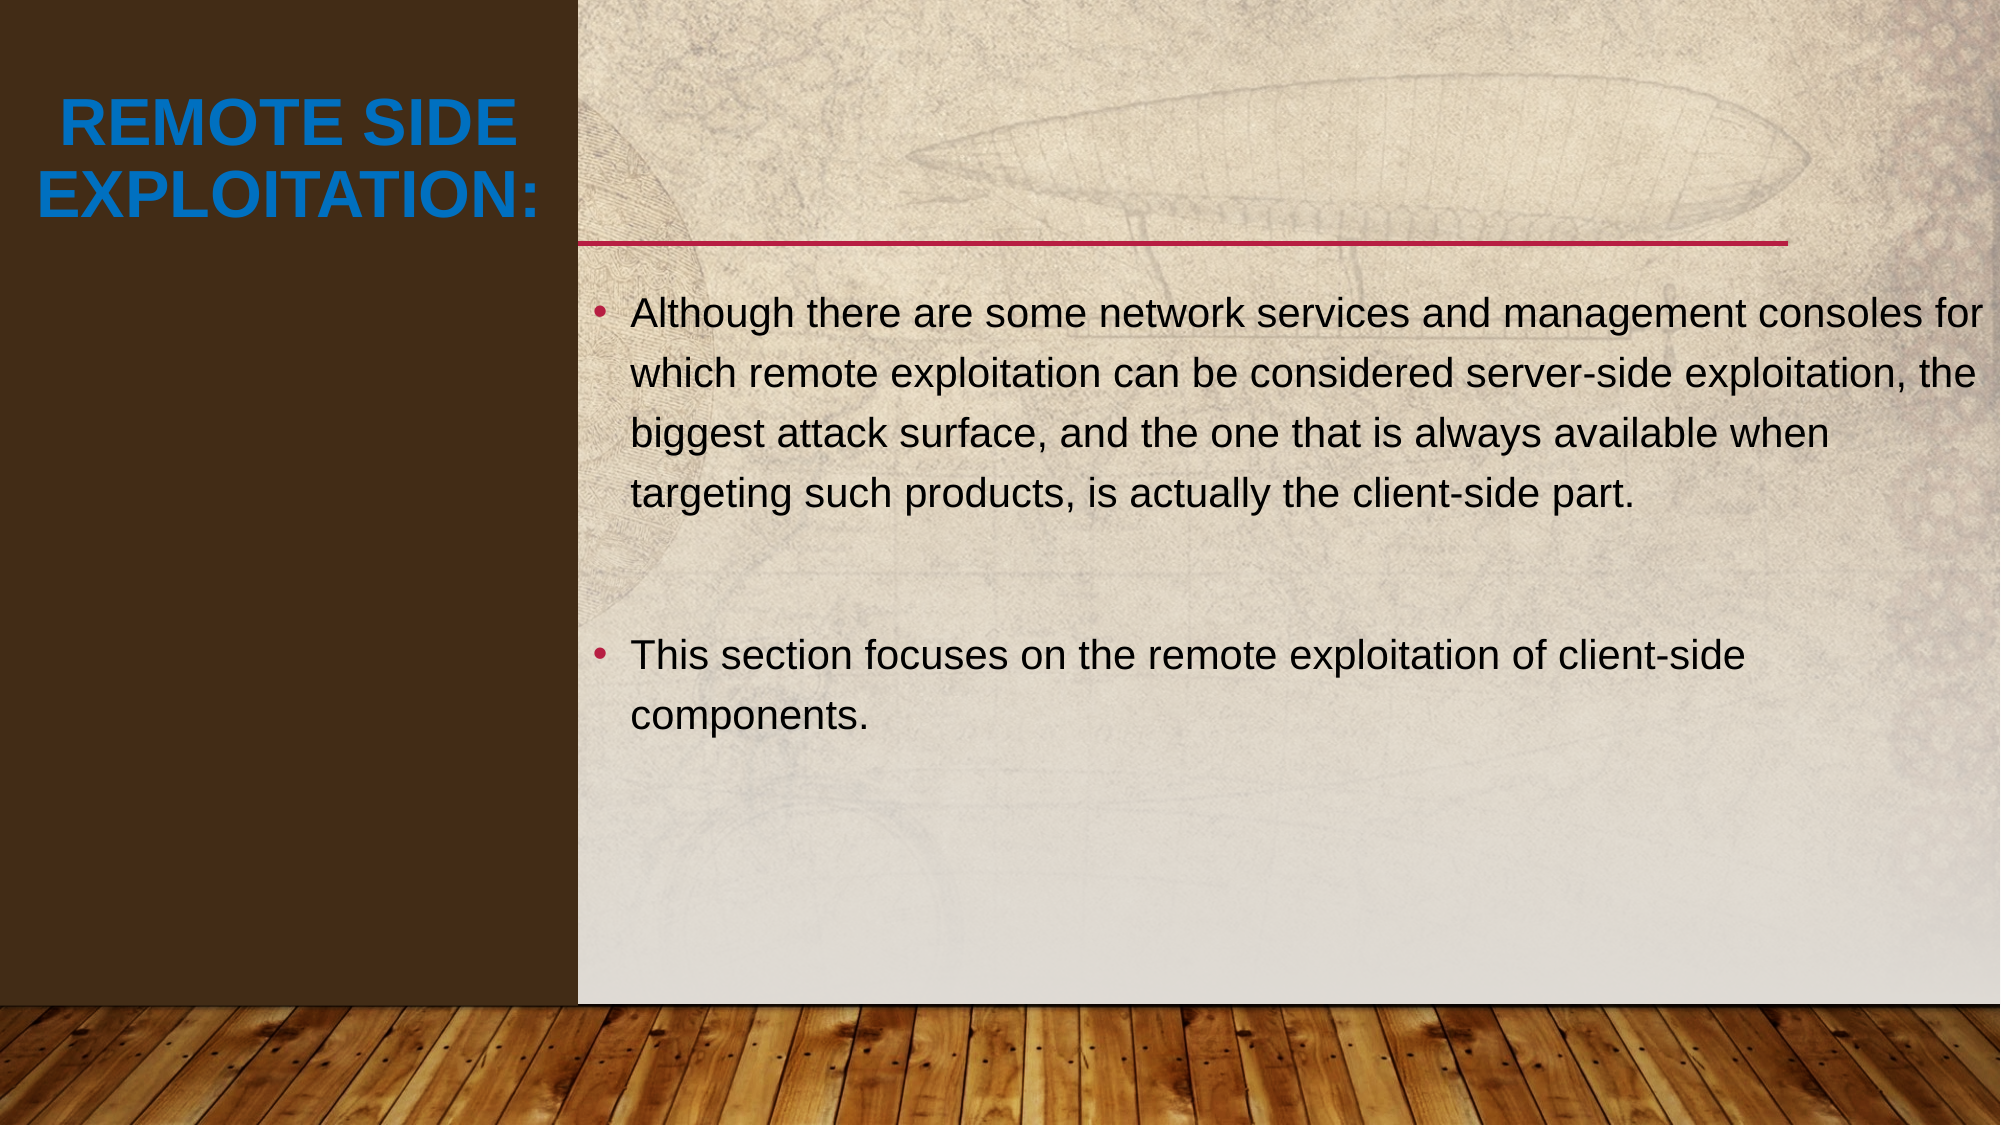

REMOTE SIDE EXPLOITATION:
Although there are some network services and management consoles for which remote ­exploitation can be considered server-side exploitation, the biggest attack surface, and the one that is always available when targeting such products, is actually the ­client-side part.

This section focuses on the remote exploitation of client-side components.